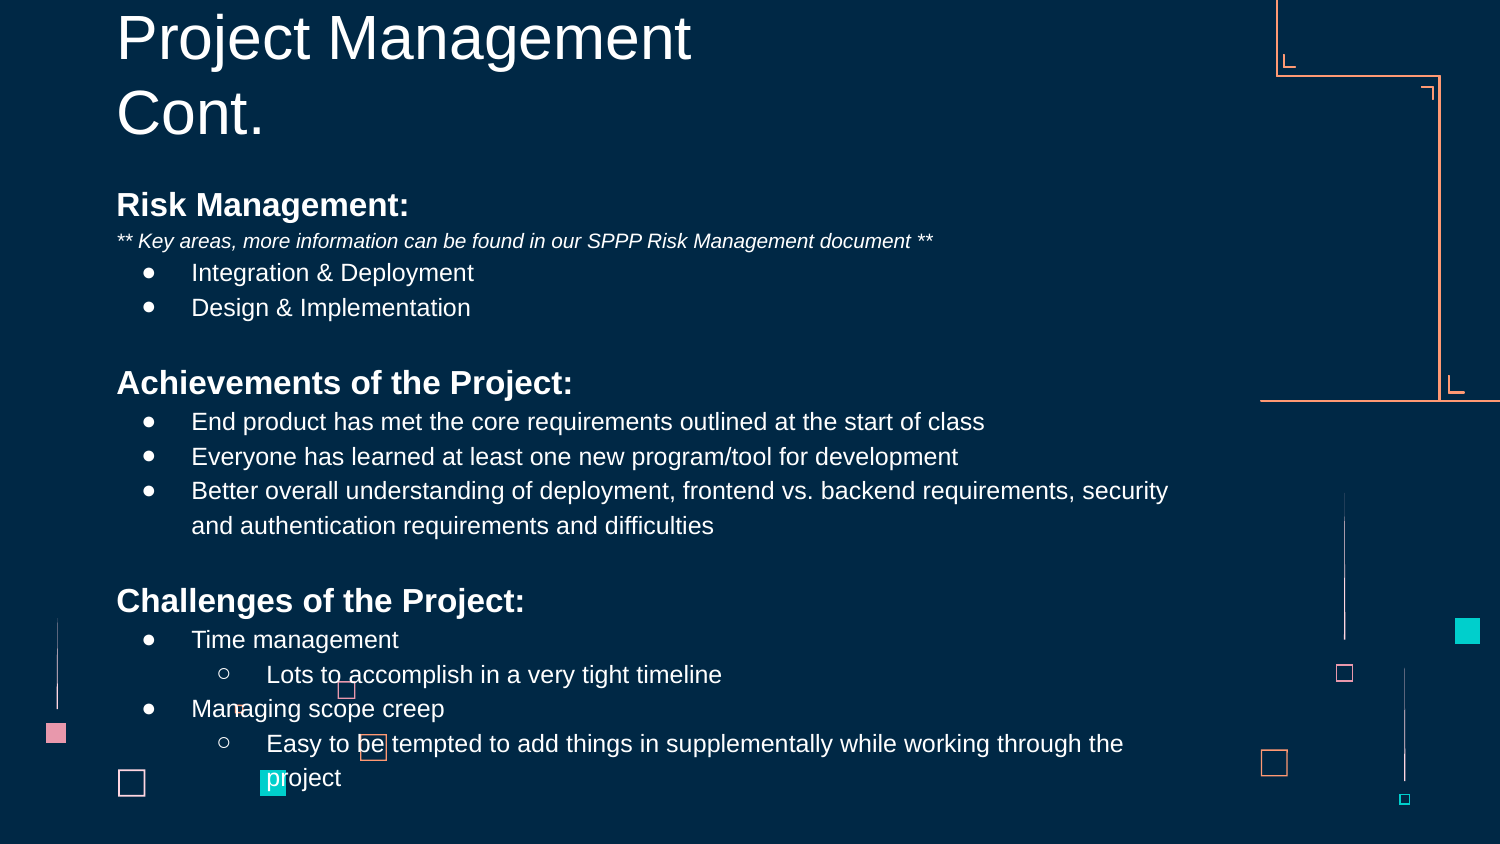

# Project Management Cont.
Risk Management:
** Key areas, more information can be found in our SPPP Risk Management document **
Integration & Deployment
Design & Implementation

Achievements of the Project:
End product has met the core requirements outlined at the start of class
Everyone has learned at least one new program/tool for development
Better overall understanding of deployment, frontend vs. backend requirements, security and authentication requirements and difficulties

Challenges of the Project:
Time management
Lots to accomplish in a very tight timeline
Managing scope creep
Easy to be tempted to add things in supplementally while working through the project